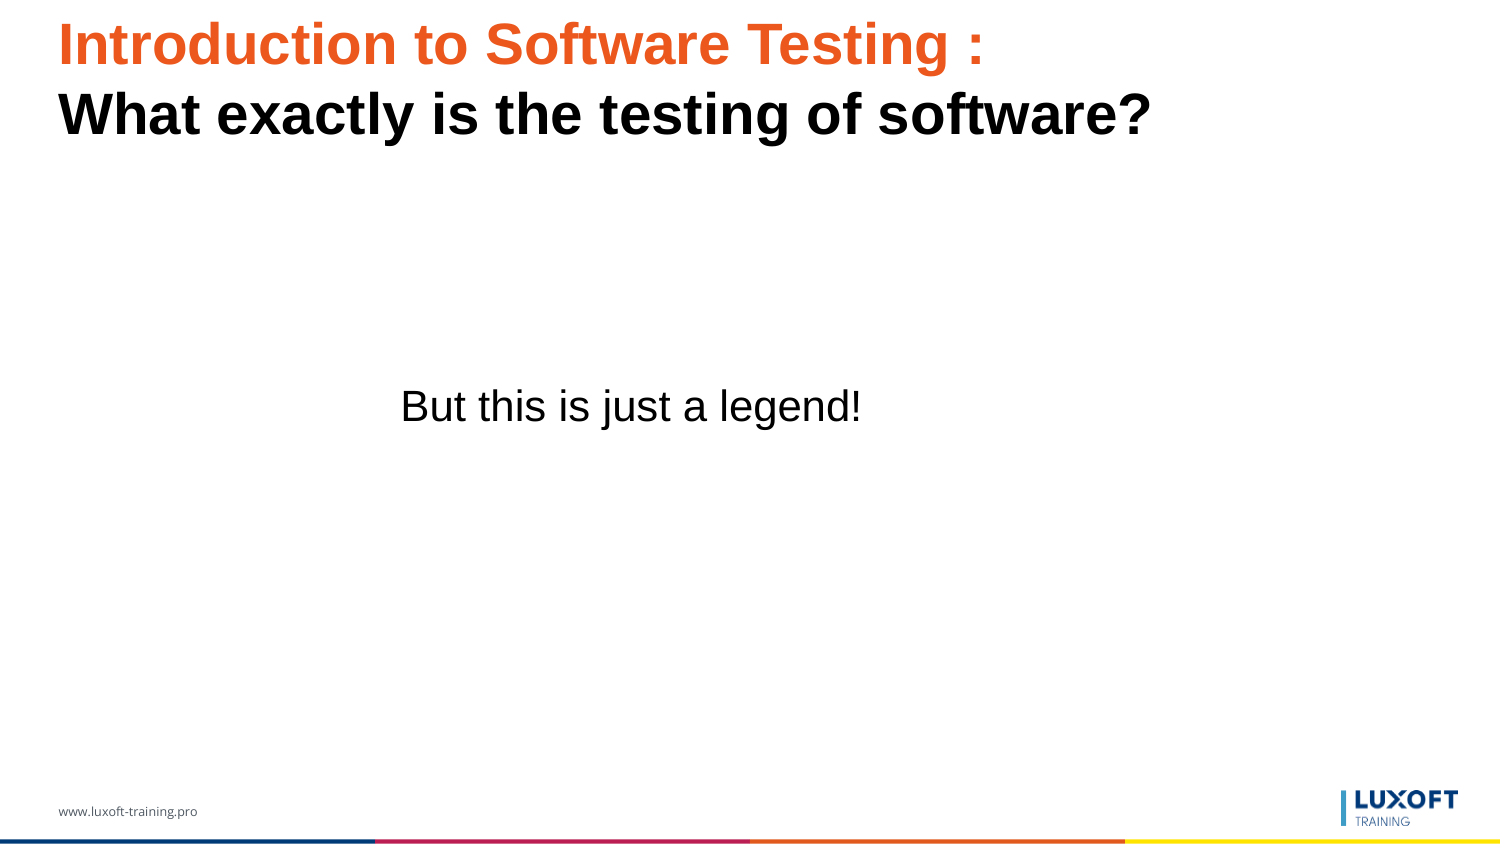

# Introduction to Software Testing : What exactly is the testing of software?
But this is just a legend!